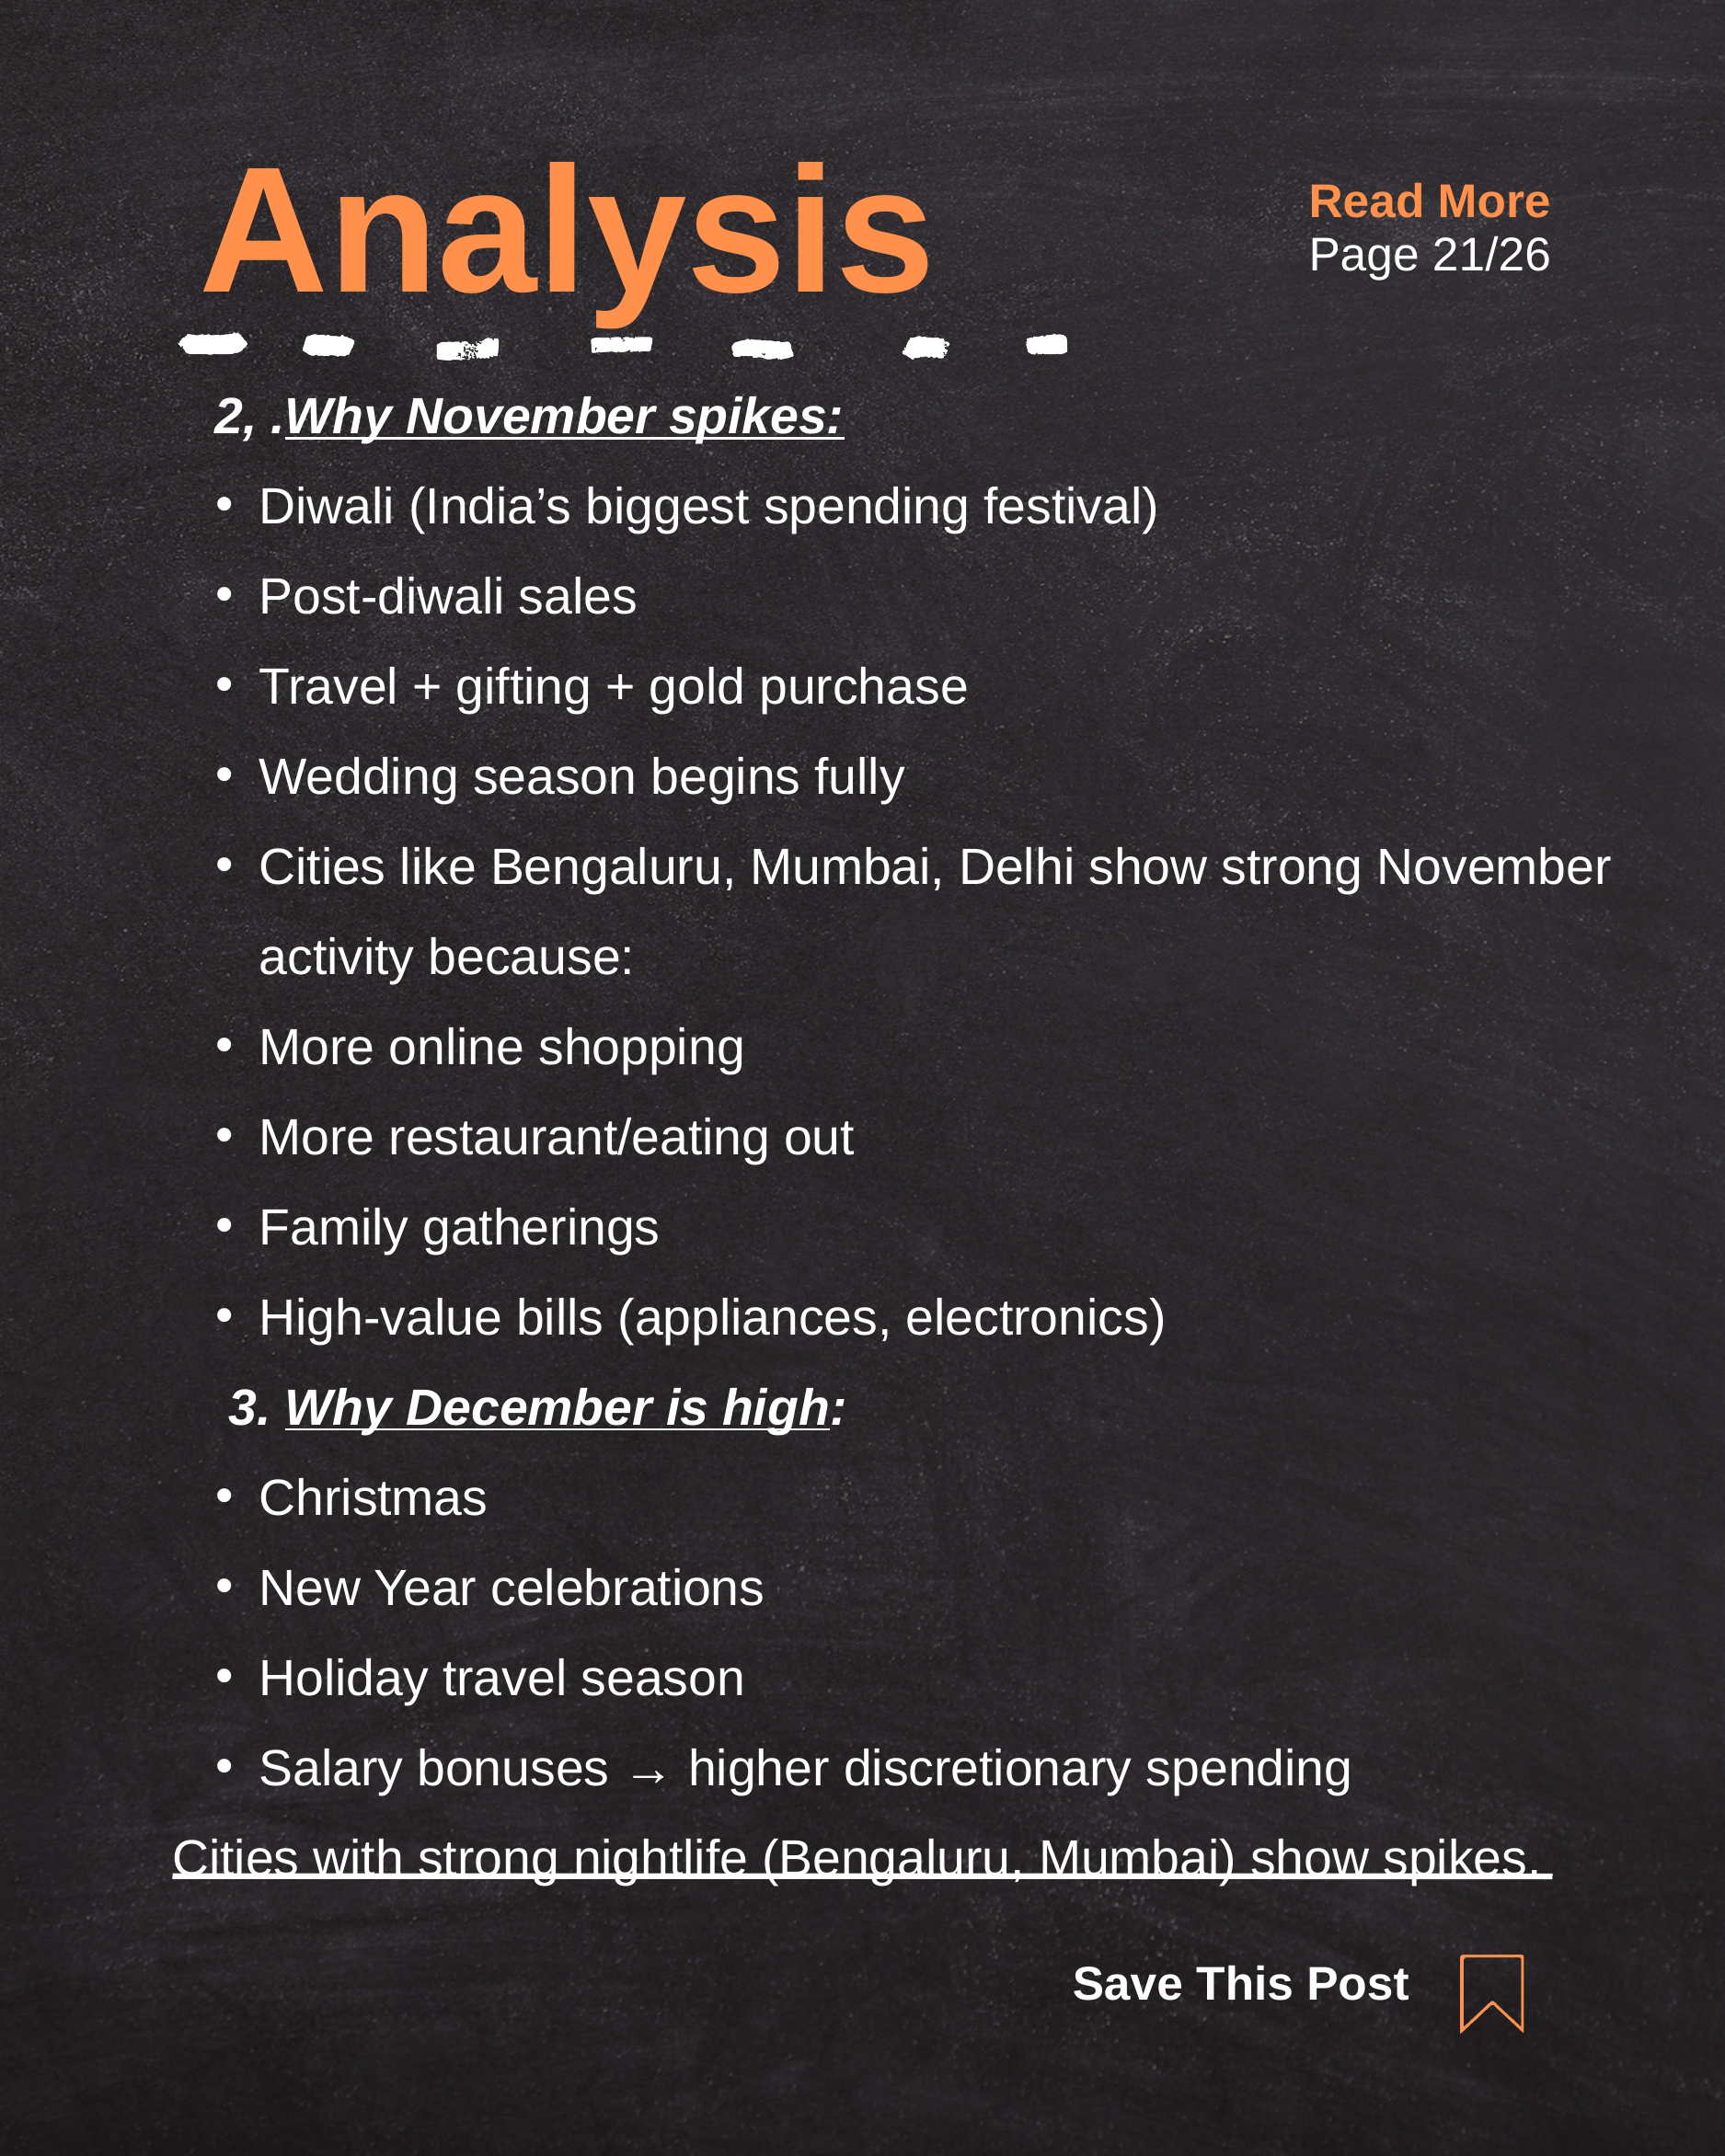

Analysis
Read More
Page 21/26

   2, .Why November spikes:
Diwali (India’s biggest spending festival)
Post-diwali sales
Travel + gifting + gold purchase
Wedding season begins fully
Cities like Bengaluru, Mumbai, Delhi show strong November activity because:
More online shopping
More restaurant/eating out
Family gatherings
High-value bills (appliances, electronics)
    3. Why December is high:
Christmas
New Year celebrations
Holiday travel season
Salary bonuses → higher discretionary spending
Cities with strong nightlife (Bengaluru, Mumbai) show spikes.

Save This Post